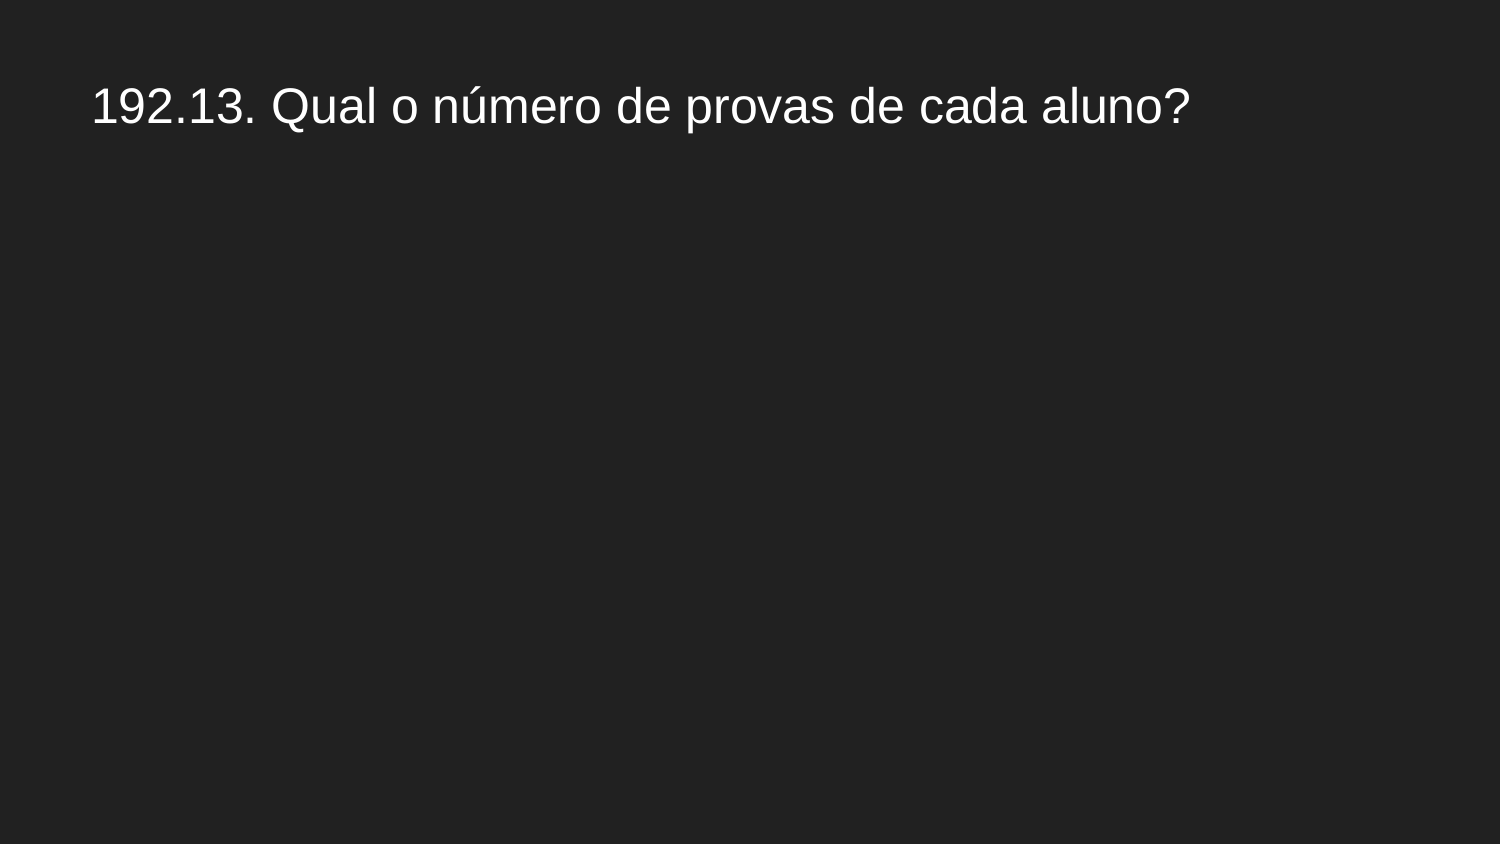

# 192.13. Qual o número de provas de cada aluno?